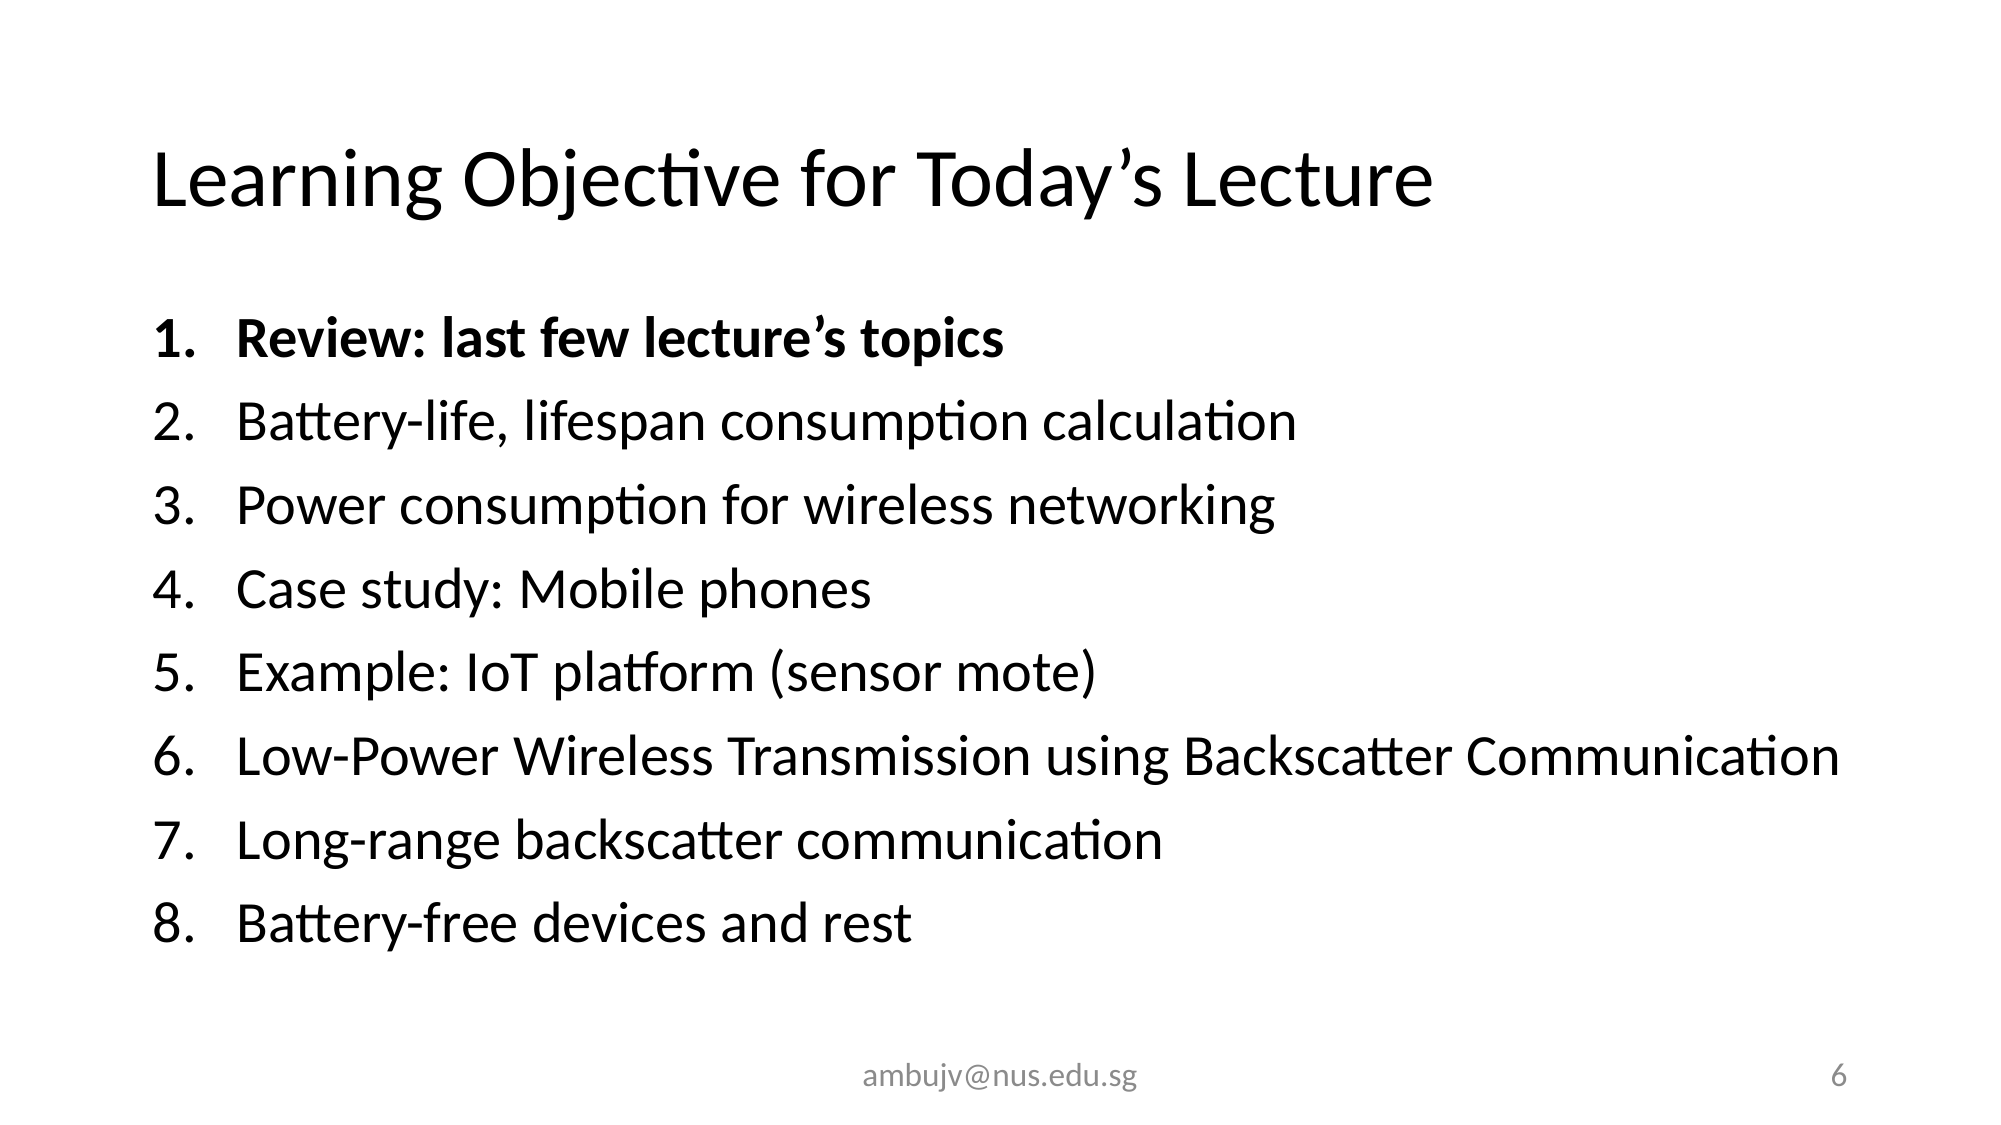

# Learning Objective for Today’s Lecture
Review: last few lecture’s topics
Battery-life, lifespan consumption calculation
Power consumption for wireless networking
Case study: Mobile phones
Example: IoT platform (sensor mote)
Low-Power Wireless Transmission using Backscatter Communication
Long-range backscatter communication
Battery-free devices and rest

ambujv@nus.edu.sg
6